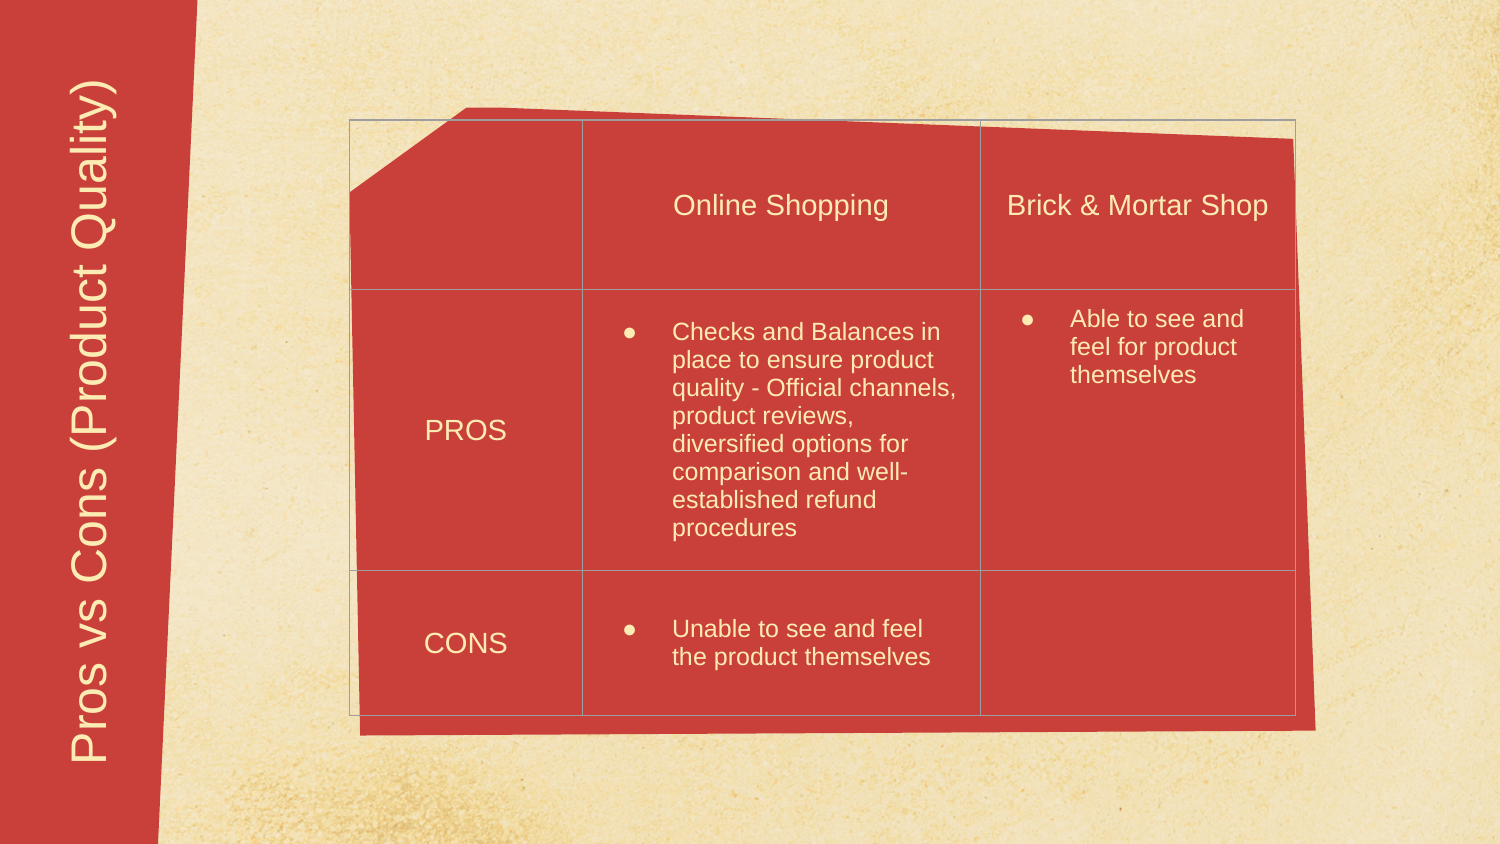

|  | Online Shopping | Brick & Mortar Shop |
| --- | --- | --- |
| PROS | Checks and Balances in place to ensure product quality - Official channels, product reviews, diversified options for comparison and well-established refund procedures | Able to see and feel for product themselves |
| CONS | Unable to see and feel the product themselves |  |

# Pros vs Cons (Product Quality)